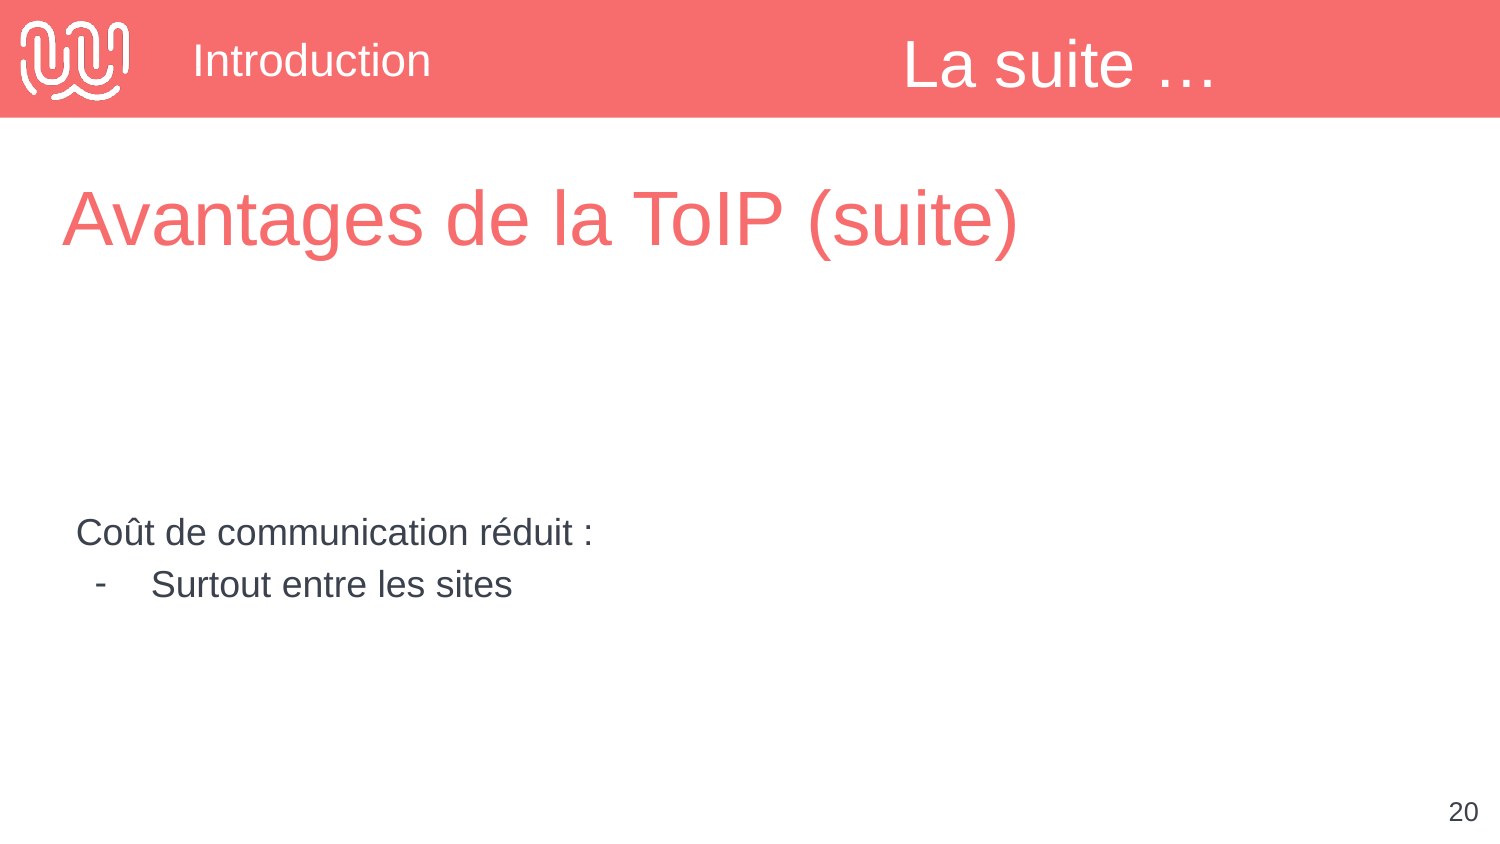

# Introduction
La suite …
Avantages de la ToIP (suite)
Coût de communication réduit :
Surtout entre les sites
20